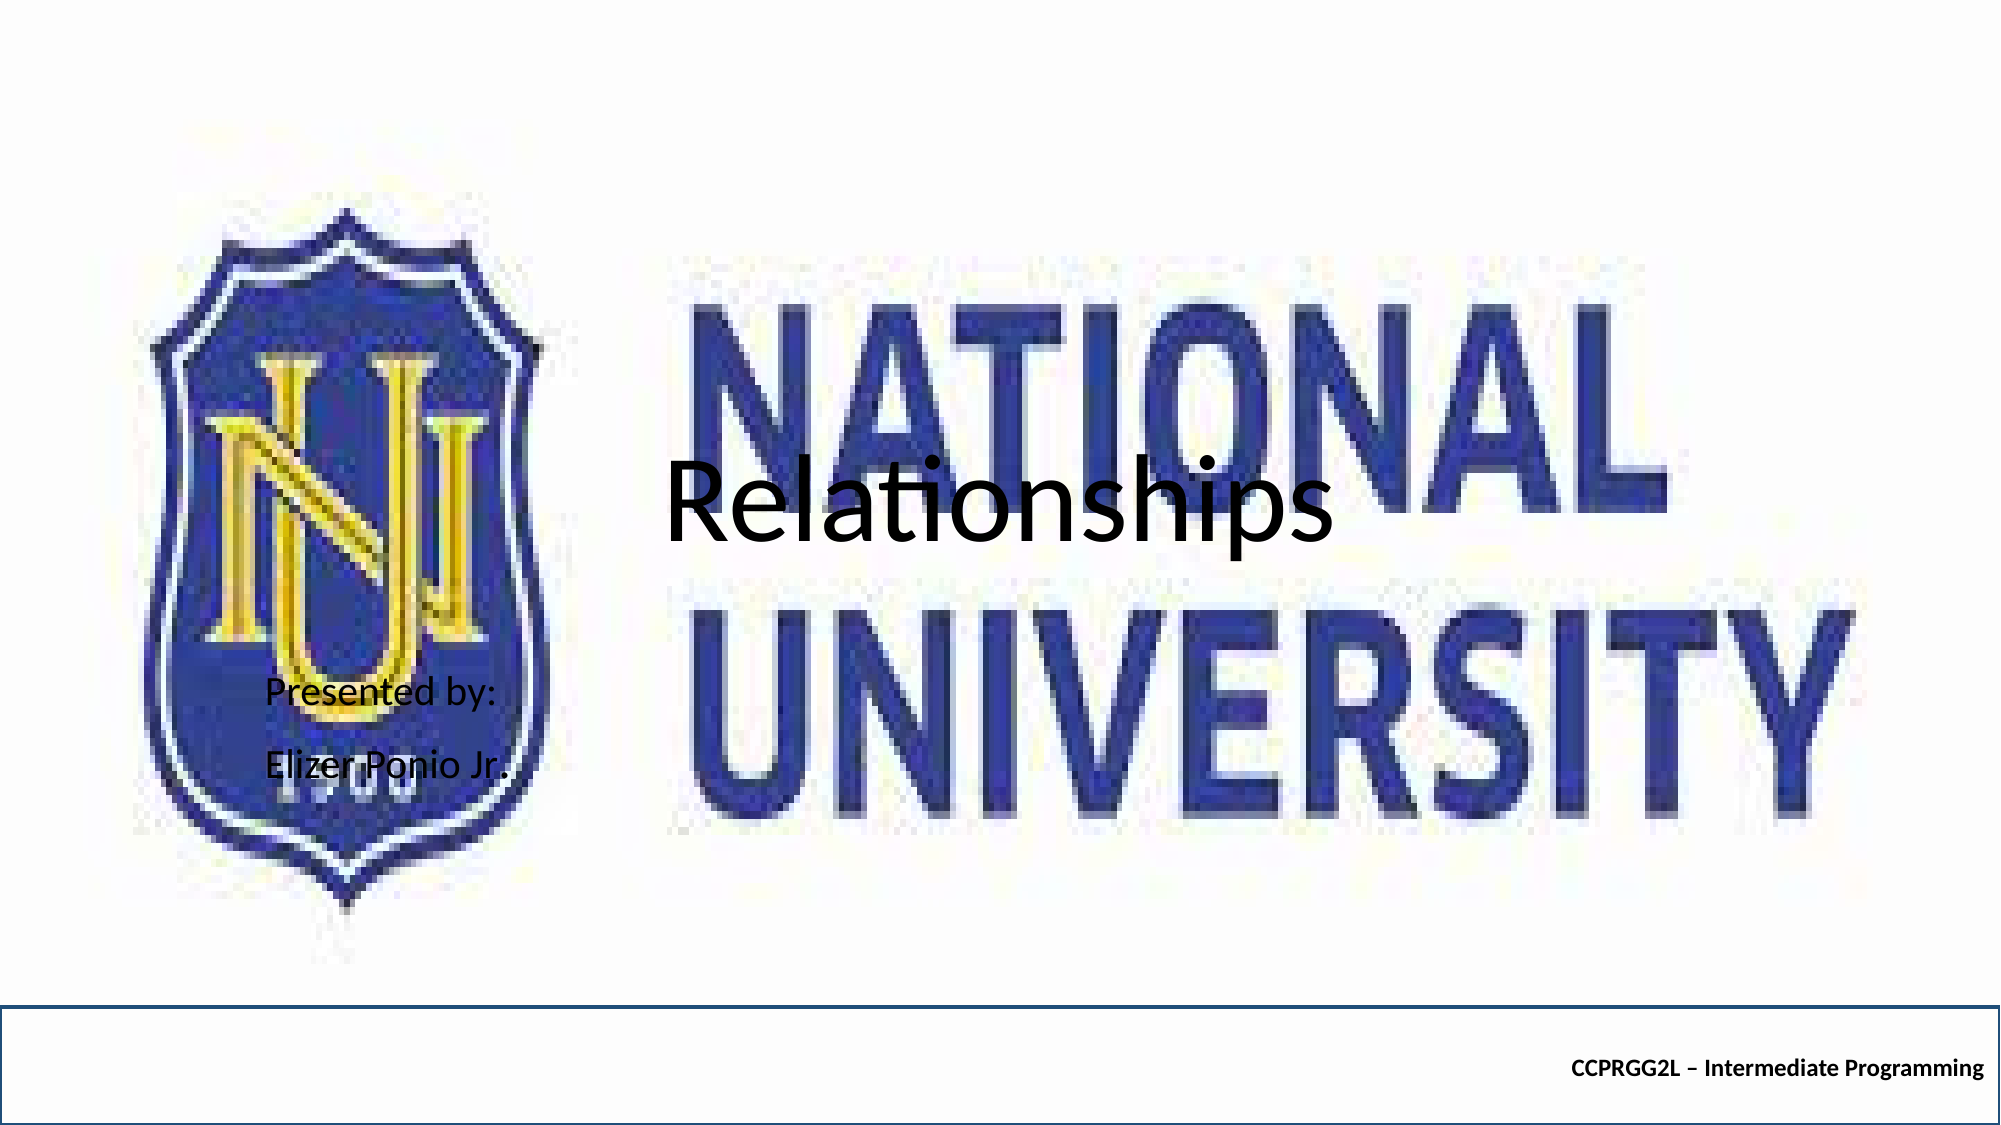

# Relationships

Presented by:
Elizer Ponio Jr.
CCPRGG2L – Intermediate Programming